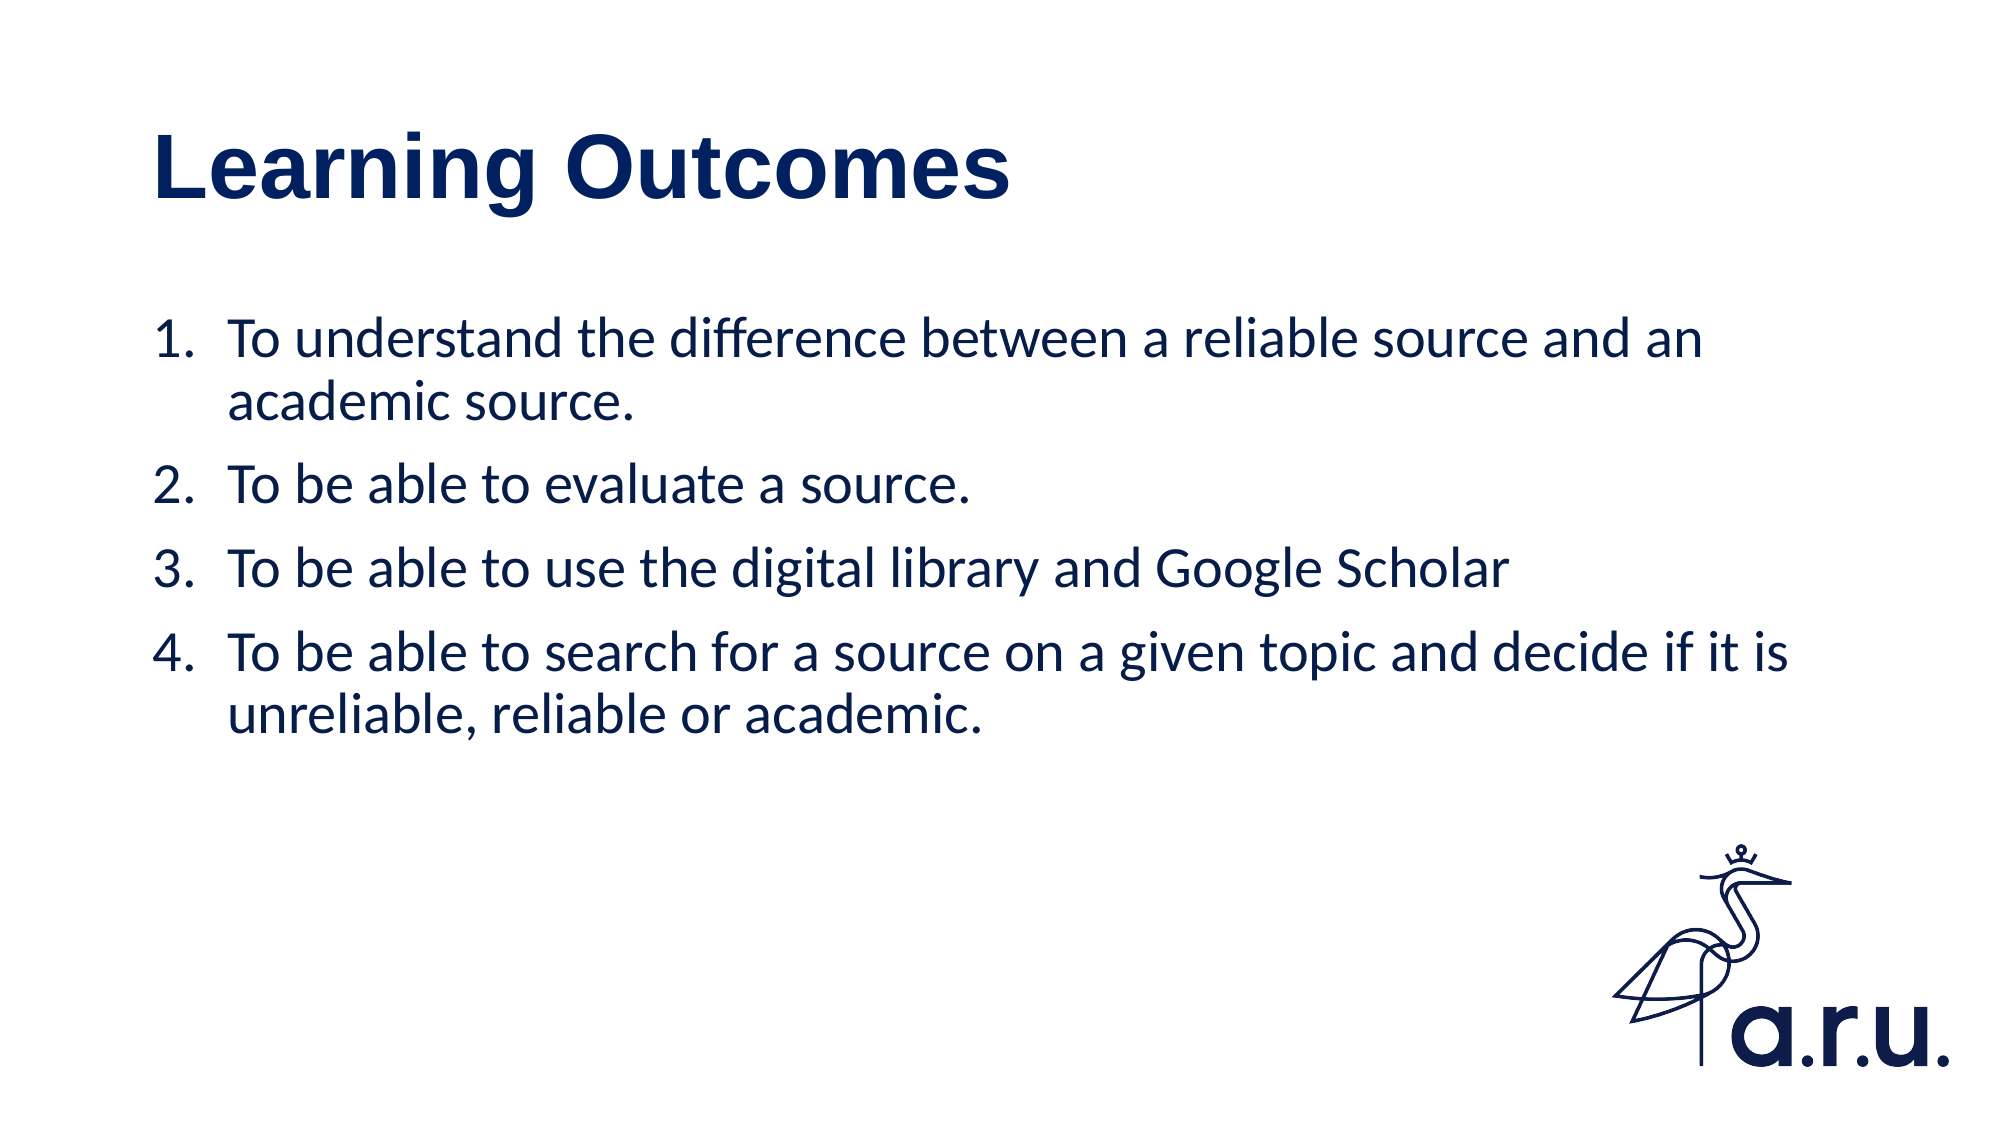

# Learning Outcomes
To understand the difference between a reliable source and an academic source.
To be able to evaluate a source.
To be able to use the digital library and Google Scholar
To be able to search for a source on a given topic and decide if it is unreliable, reliable or academic.